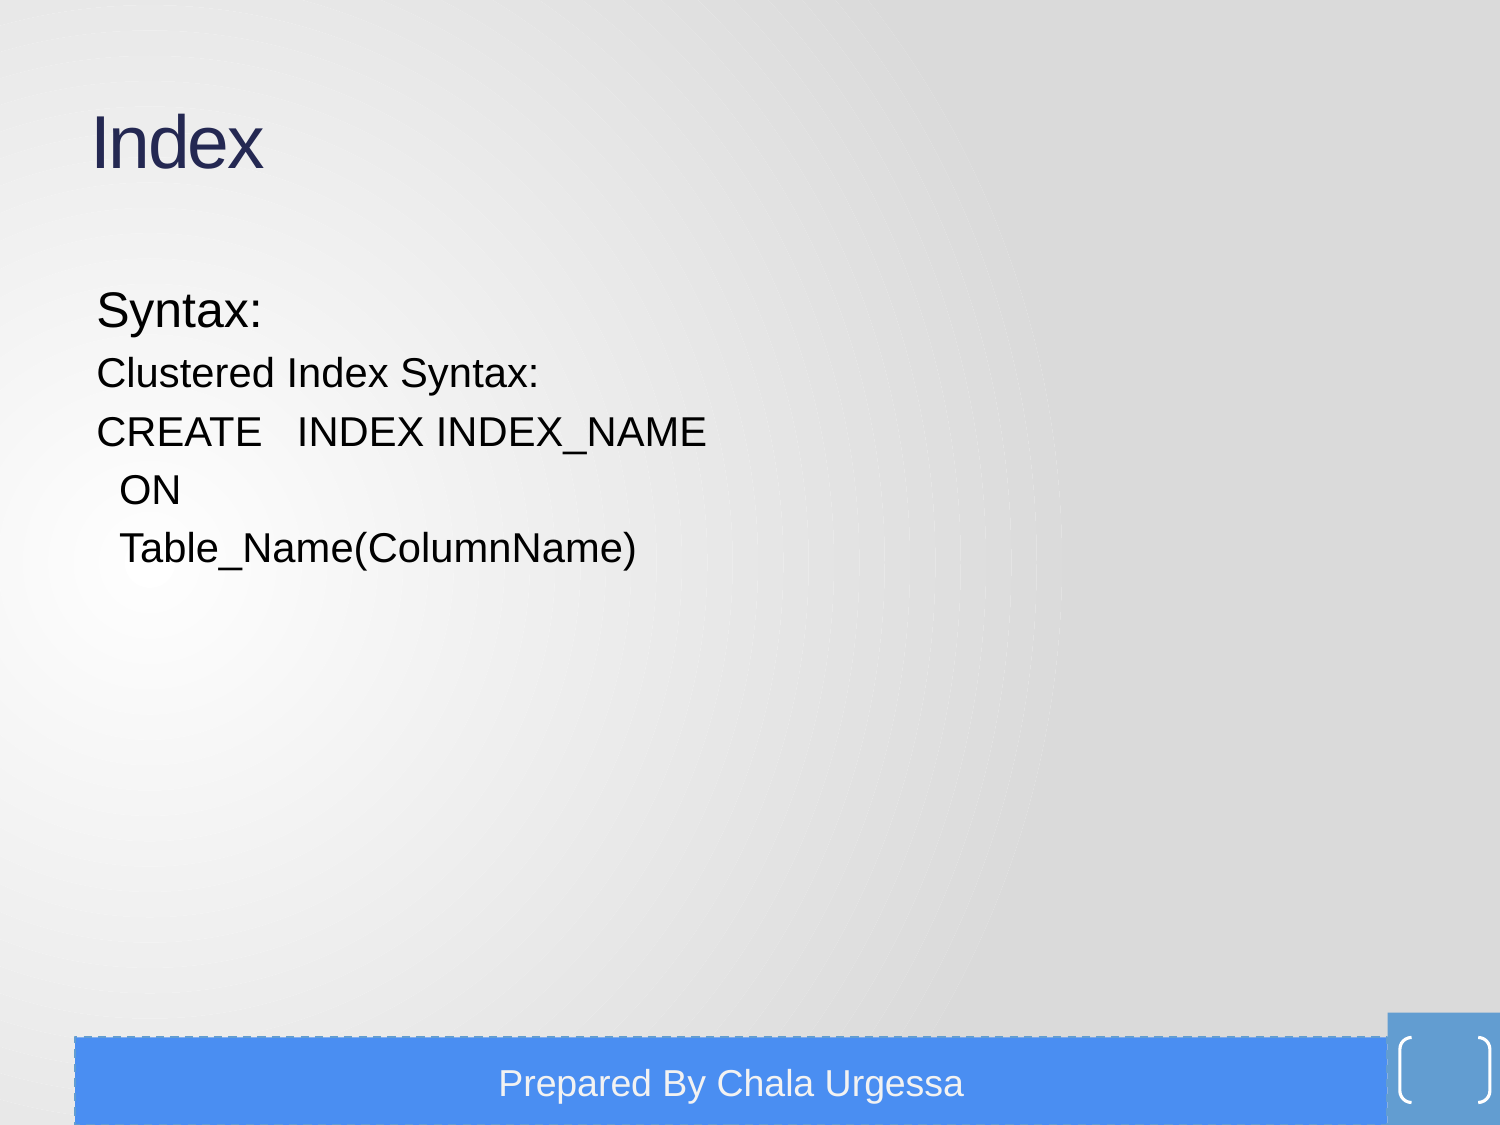

# Index

Syntax:
Clustered Index Syntax:
CREATE   INDEX INDEX_NAME
  ON
  Table_Name(ColumnName)

44